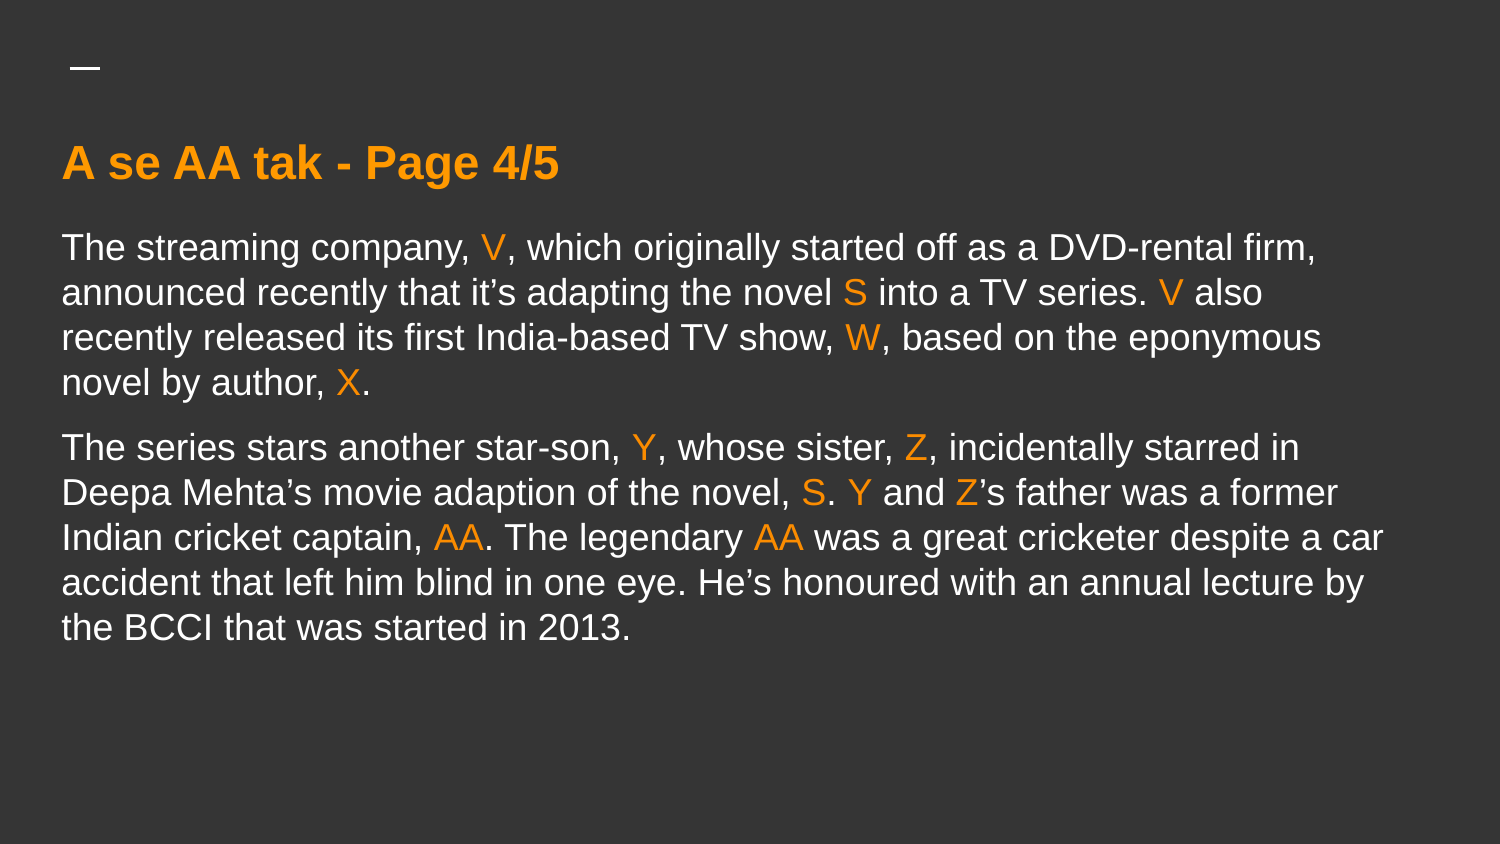

# A se AA tak - Page 4/5
The streaming company, V, which originally started off as a DVD-rental firm, announced recently that it’s adapting the novel S into a TV series. V also recently released its first India-based TV show, W, based on the eponymous novel by author, X.
The series stars another star-son, Y, whose sister, Z, incidentally starred in Deepa Mehta’s movie adaption of the novel, S. Y and Z’s father was a former Indian cricket captain, AA. The legendary AA was a great cricketer despite a car accident that left him blind in one eye. He’s honoured with an annual lecture by the BCCI that was started in 2013.